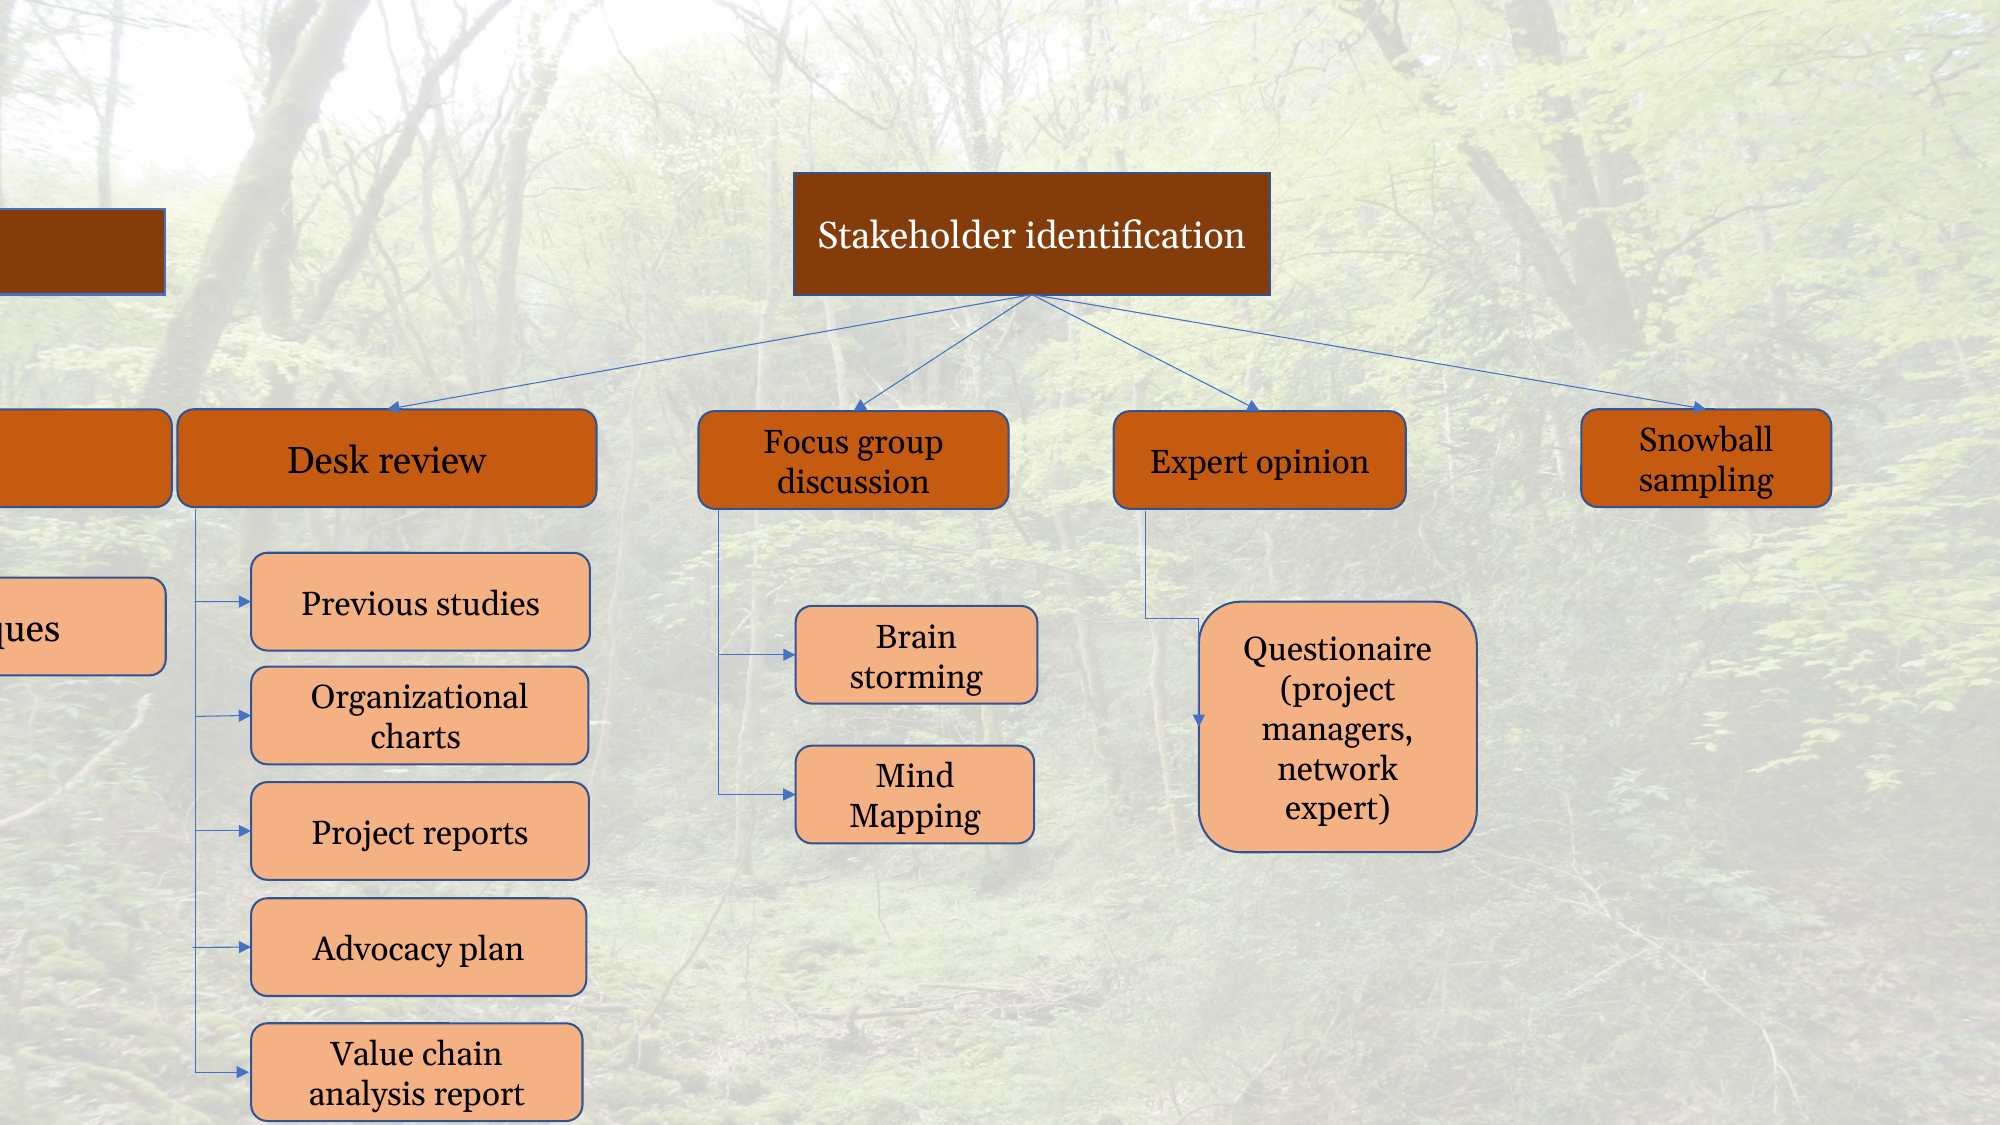

Stakeholder identification
Step
Methods
Snowball sampling
Desk review
Focus group discussion
Expert opinion
Previous studies
Tools/techniques

Questionaire
(project managers,
network expert)

Brain storming
Organizational charts
Mind Mapping
Project reports
Advocacy plan
Value chain analysis report